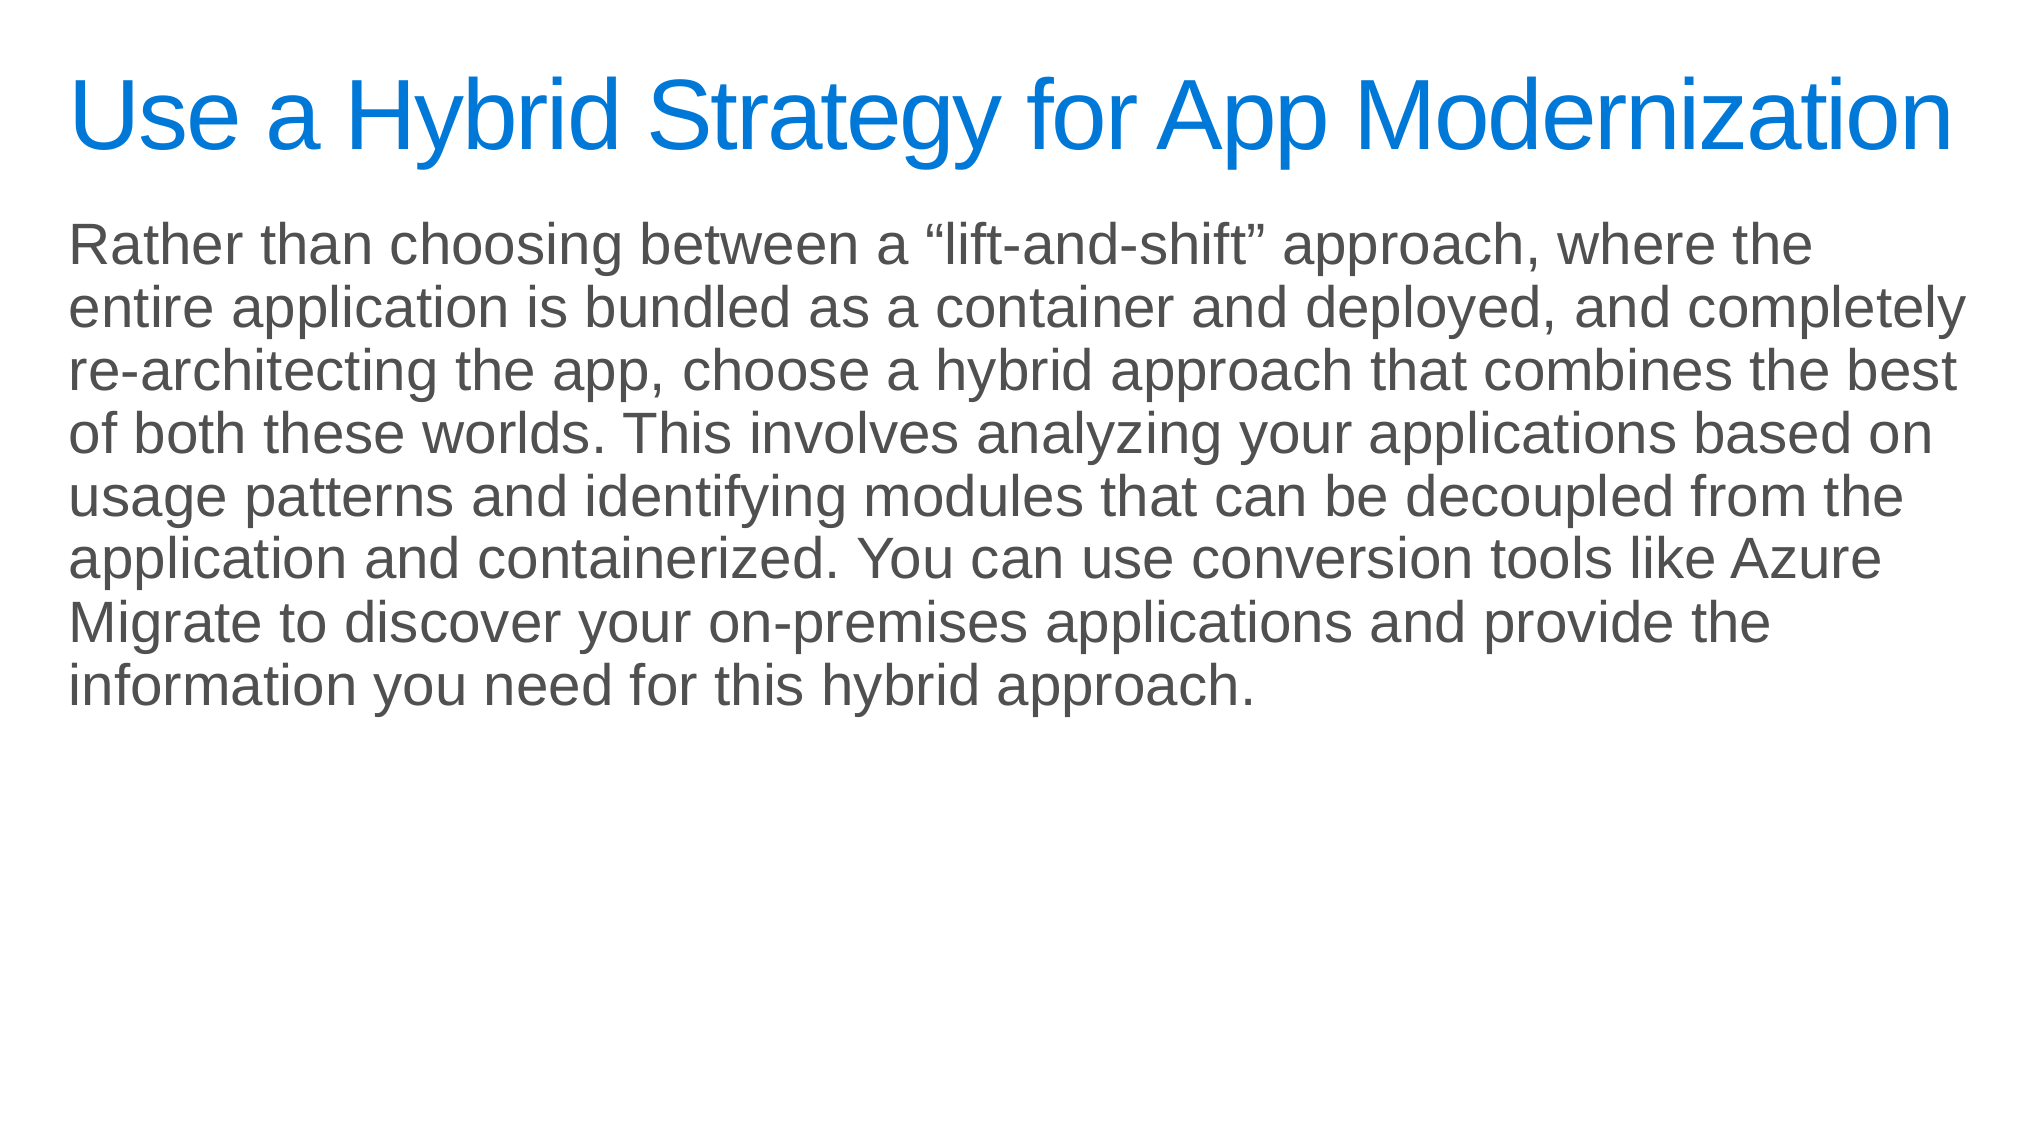

# Use a Hybrid Strategy for App Modernization
Rather than choosing between a “lift-and-shift” approach, where the entire application is bundled as a container and deployed, and completely re-architecting the app, choose a hybrid approach that combines the best of both these worlds. This involves analyzing your applications based on usage patterns and identifying modules that can be decoupled from the application and containerized. You can use conversion tools like Azure Migrate to discover your on-premises applications and provide the information you need for this hybrid approach.